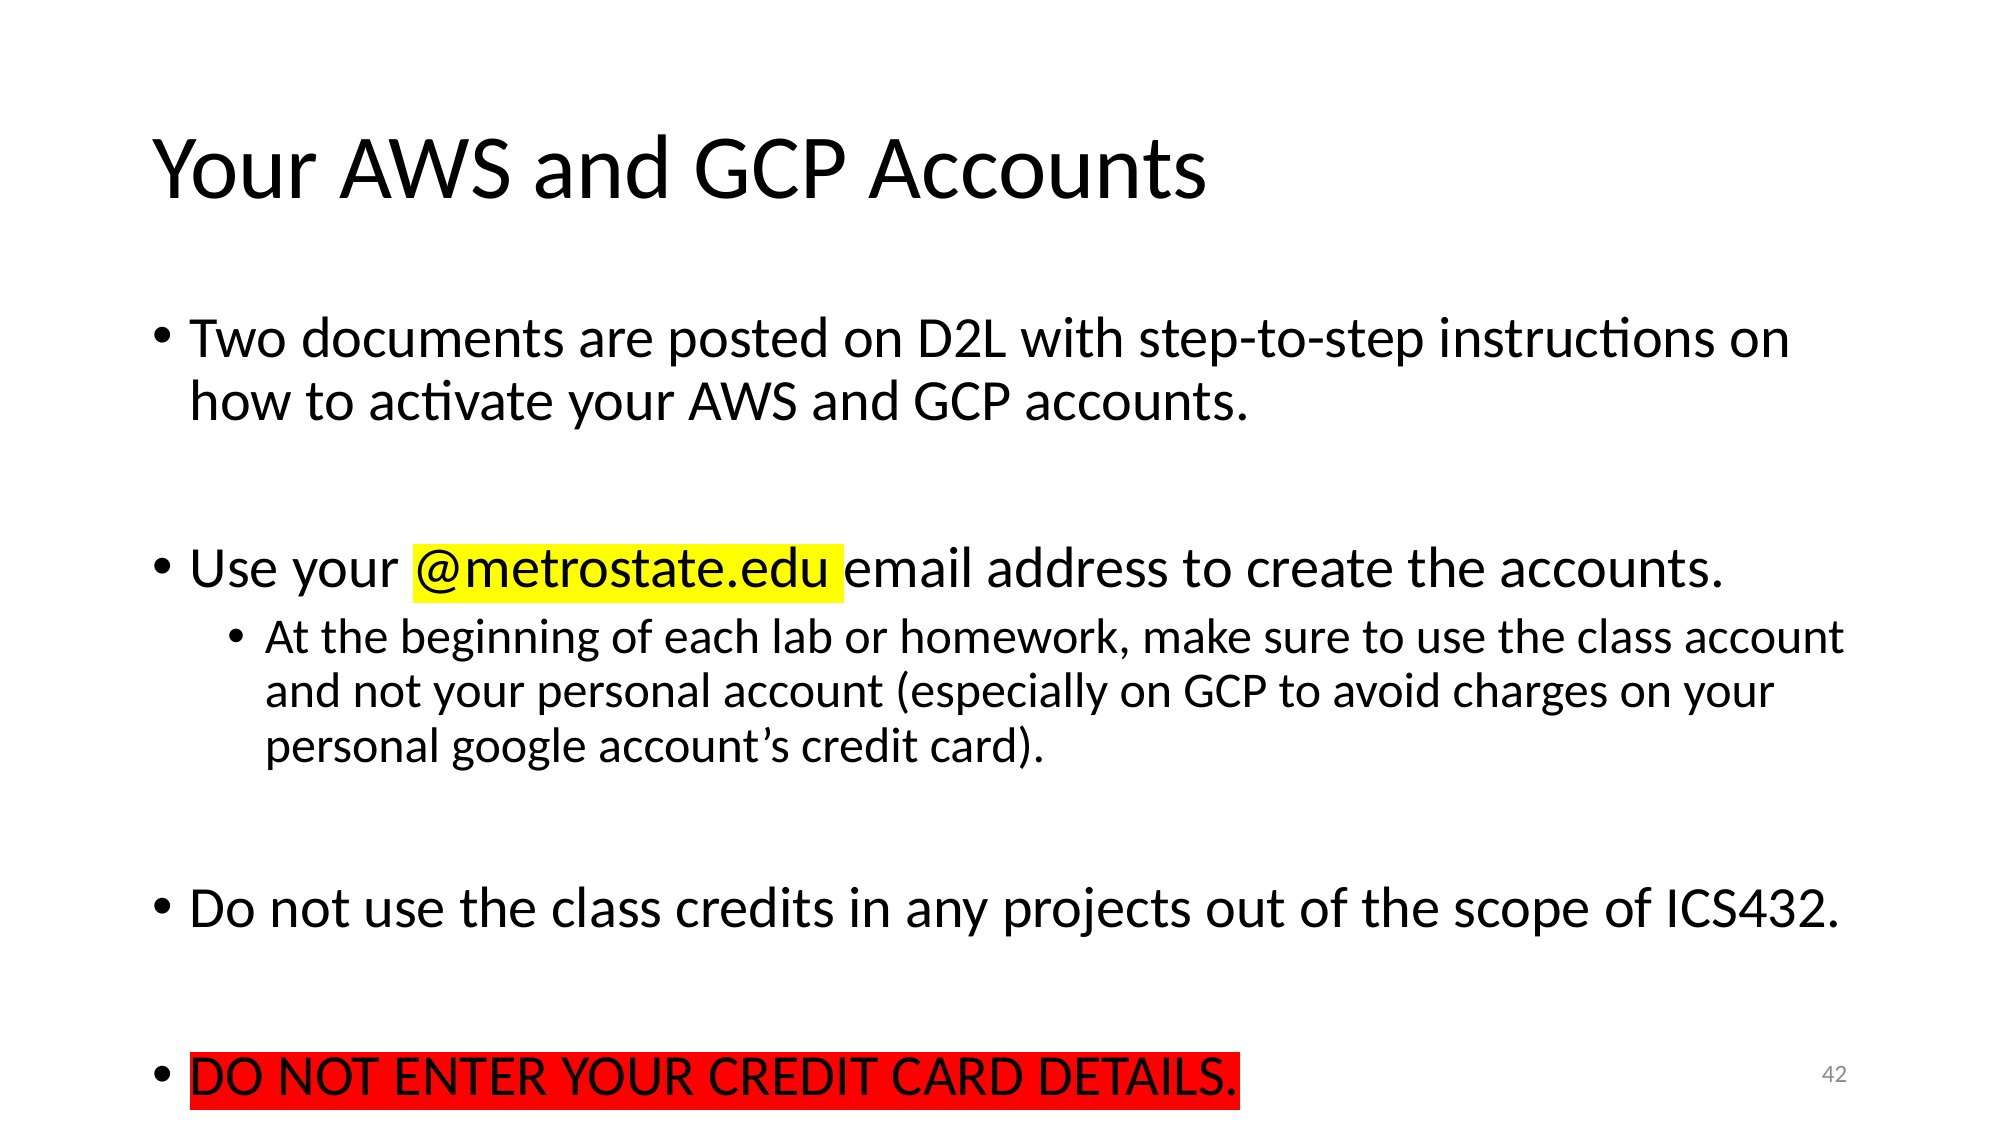

# Your AWS and GCP Accounts
Two documents are posted on D2L with step-to-step instructions on how to activate your AWS and GCP accounts.

Use your @metrostate.edu email address to create the accounts.
At the beginning of each lab or homework, make sure to use the class account and not your personal account (especially on GCP to avoid charges on your personal google account’s credit card).

Do not use the class credits in any projects out of the scope of ICS432.

DO NOT ENTER YOUR CREDIT CARD DETAILS.
42